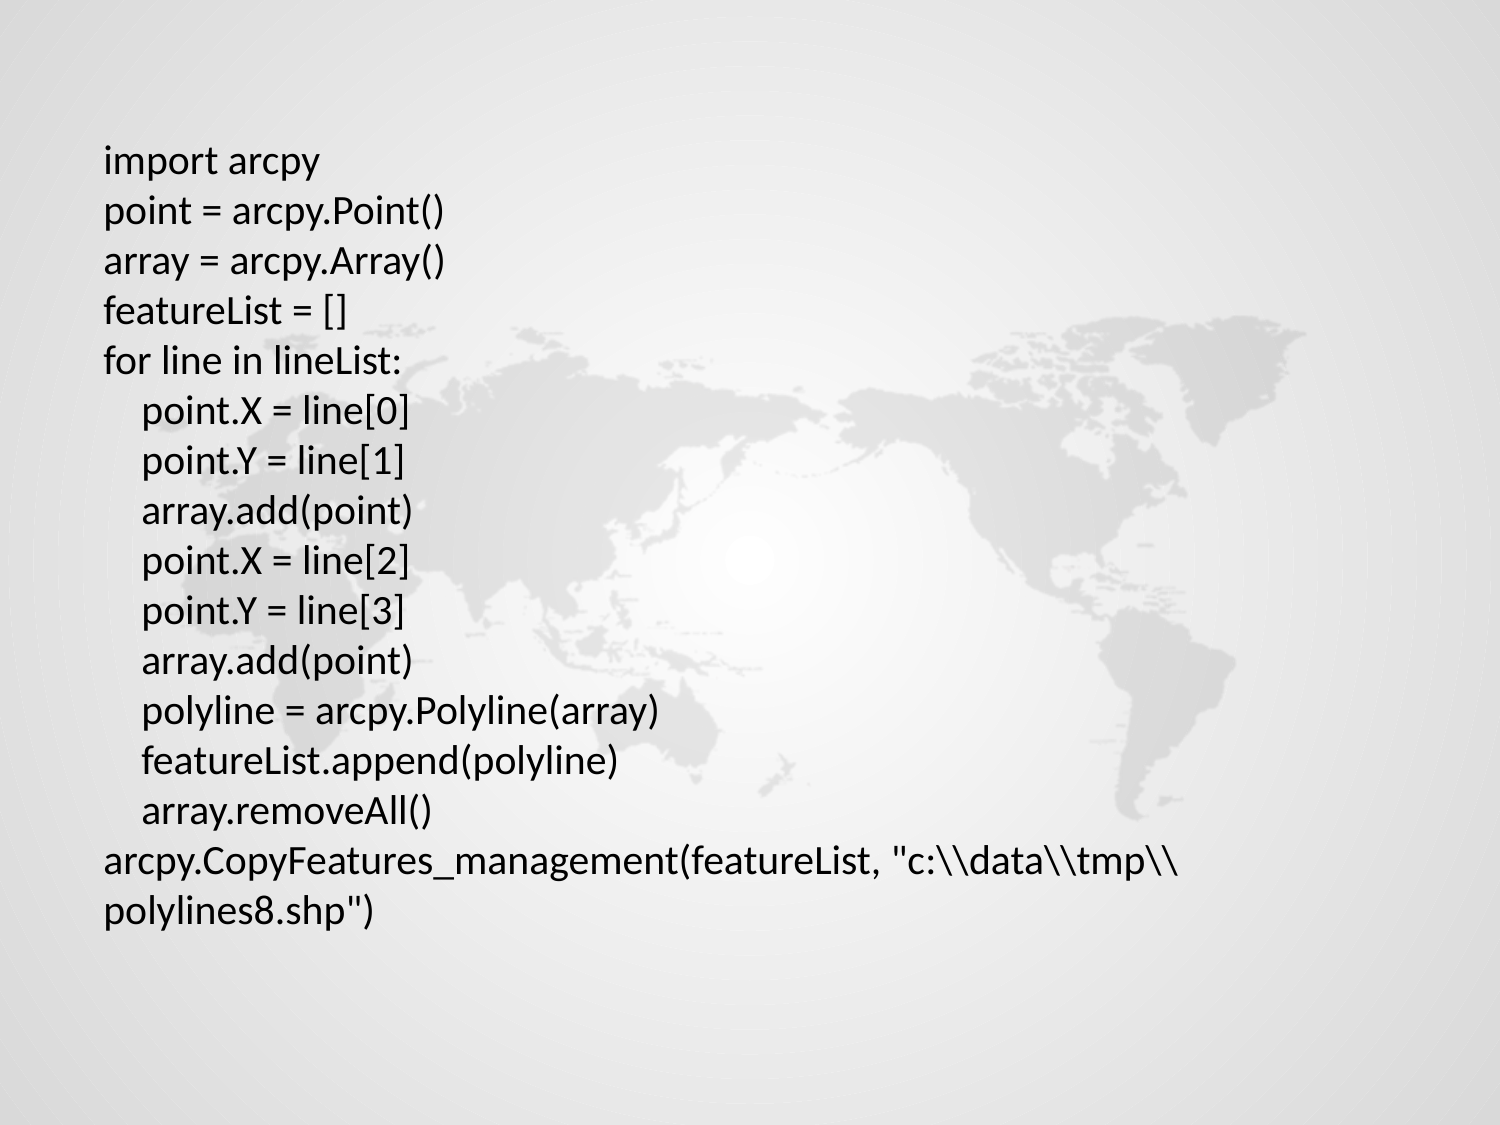

import arcpy
point = arcpy.Point()
array = arcpy.Array()
featureList = []
for line in lineList:
    point.X = line[0]
    point.Y = line[1]
    array.add(point)
    point.X = line[2]
    point.Y = line[3]
    array.add(point)
    polyline = arcpy.Polyline(array)
    featureList.append(polyline)
    array.removeAll()
arcpy.CopyFeatures_management(featureList, "c:\\data\\tmp\\polylines8.shp")